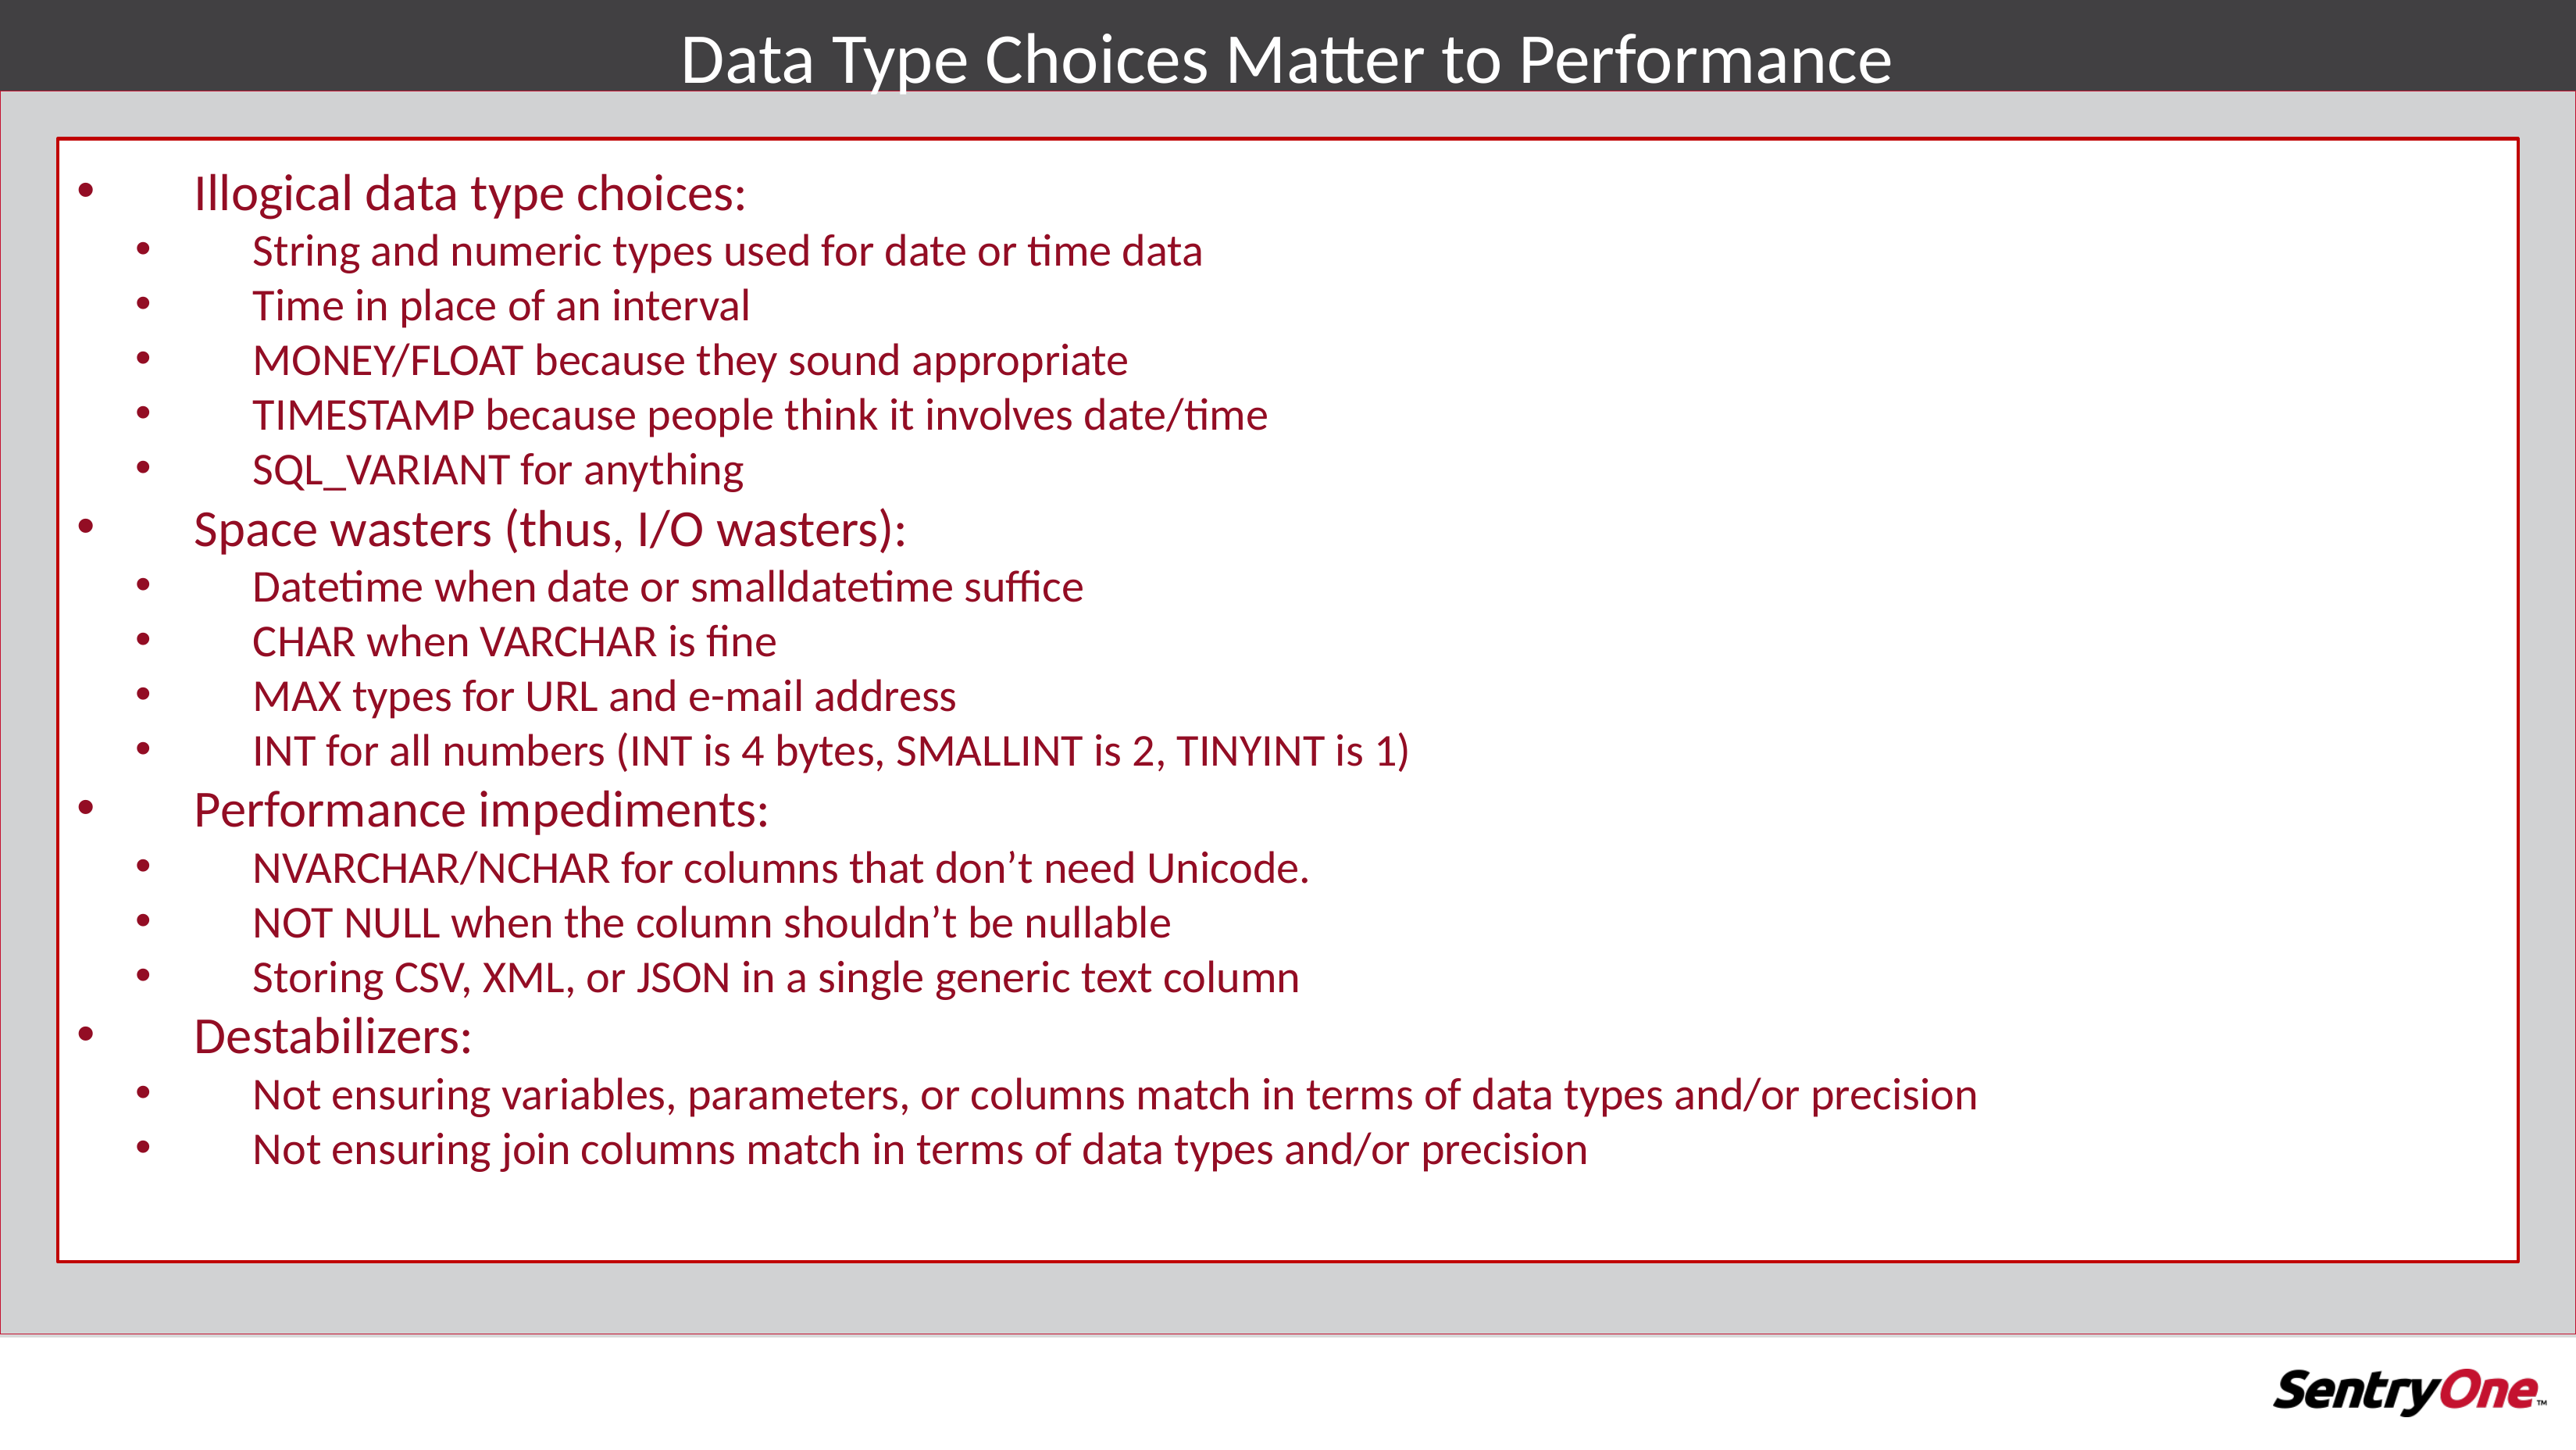

# Data Type Choices Matter to Performance
Illogical data type choices:
String and numeric types used for date or time data
Time in place of an interval
MONEY/FLOAT because they sound appropriate
TIMESTAMP because people think it involves date/time
SQL_VARIANT for anything
Space wasters (thus, I/O wasters):
Datetime when date or smalldatetime suffice
CHAR when VARCHAR is fine
MAX types for URL and e-mail address
INT for all numbers (INT is 4 bytes, SMALLINT is 2, TINYINT is 1)
Performance impediments:
NVARCHAR/NCHAR for columns that don’t need Unicode.
NOT NULL when the column shouldn’t be nullable
Storing CSV, XML, or JSON in a single generic text column
Destabilizers:
Not ensuring variables, parameters, or columns match in terms of data types and/or precision
Not ensuring join columns match in terms of data types and/or precision